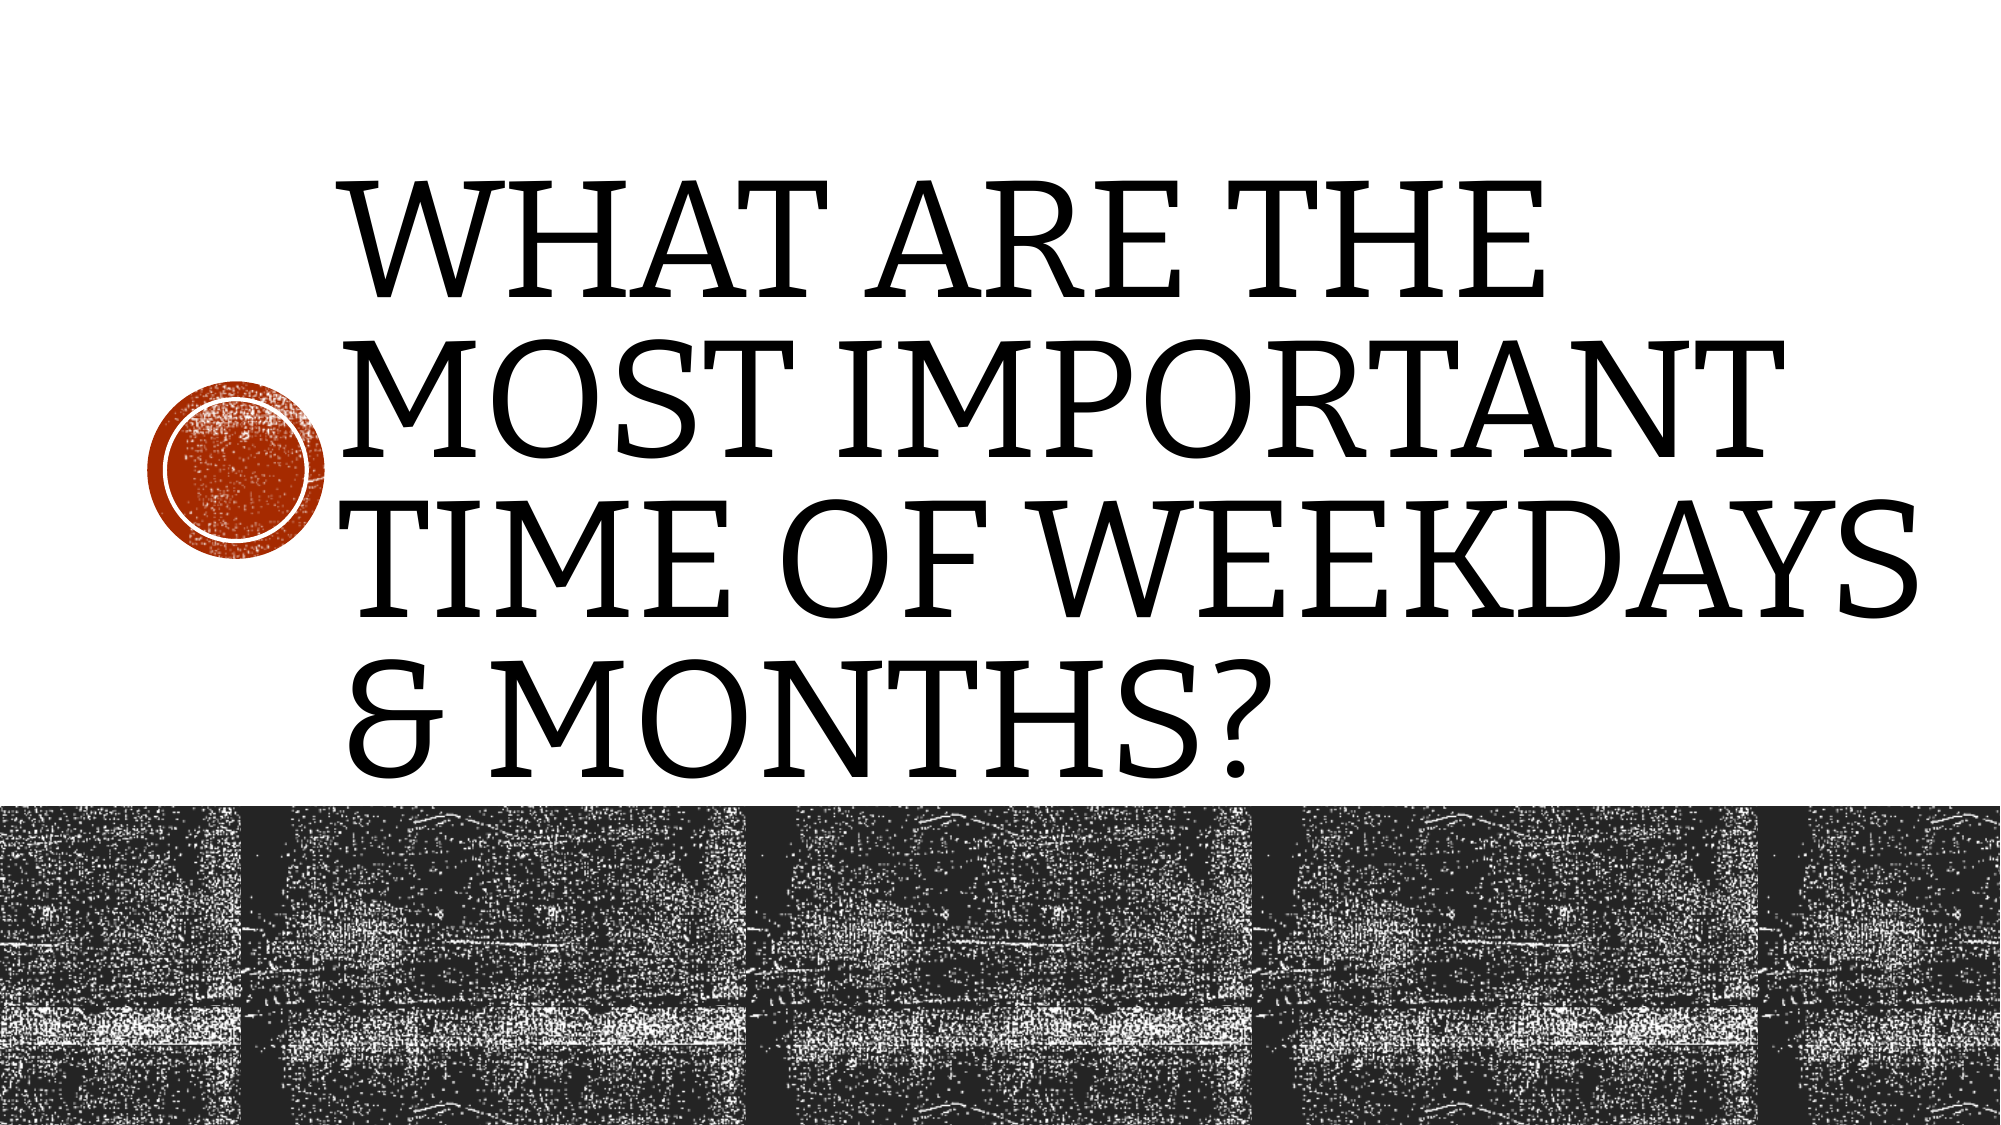

# What are the most important time of weekdays & months?